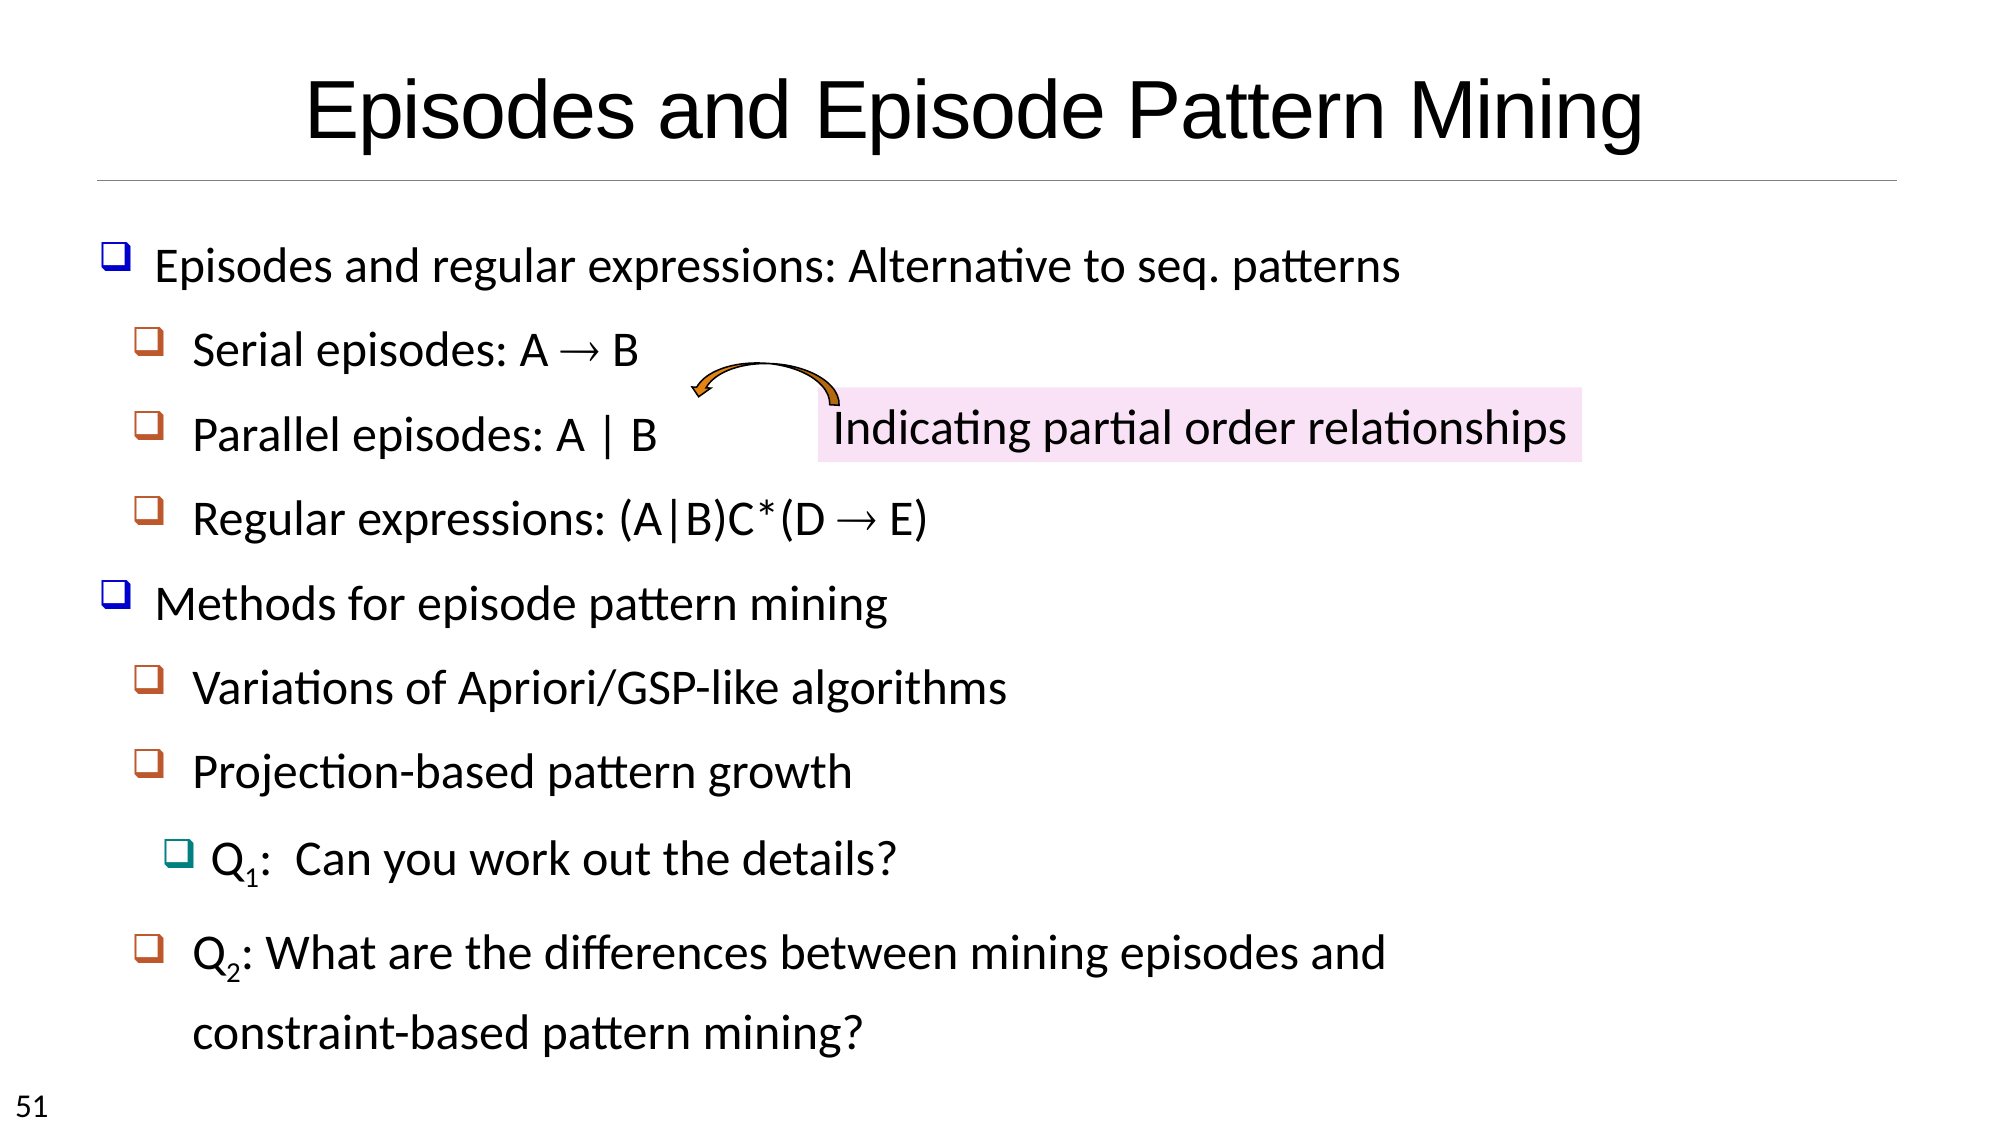

# Episodes and Episode Pattern Mining
Episodes and regular expressions: Alternative to seq. patterns
Serial episodes: A → B
Parallel episodes: A | B
Regular expressions: (A|B)C*(D → E)
Methods for episode pattern mining
Variations of Apriori/GSP-like algorithms
Projection-based pattern growth
Q1:  Can you work out the details?
Q2: What are the differences between mining episodes and constraint-based pattern mining?

Indicating partial order relationships